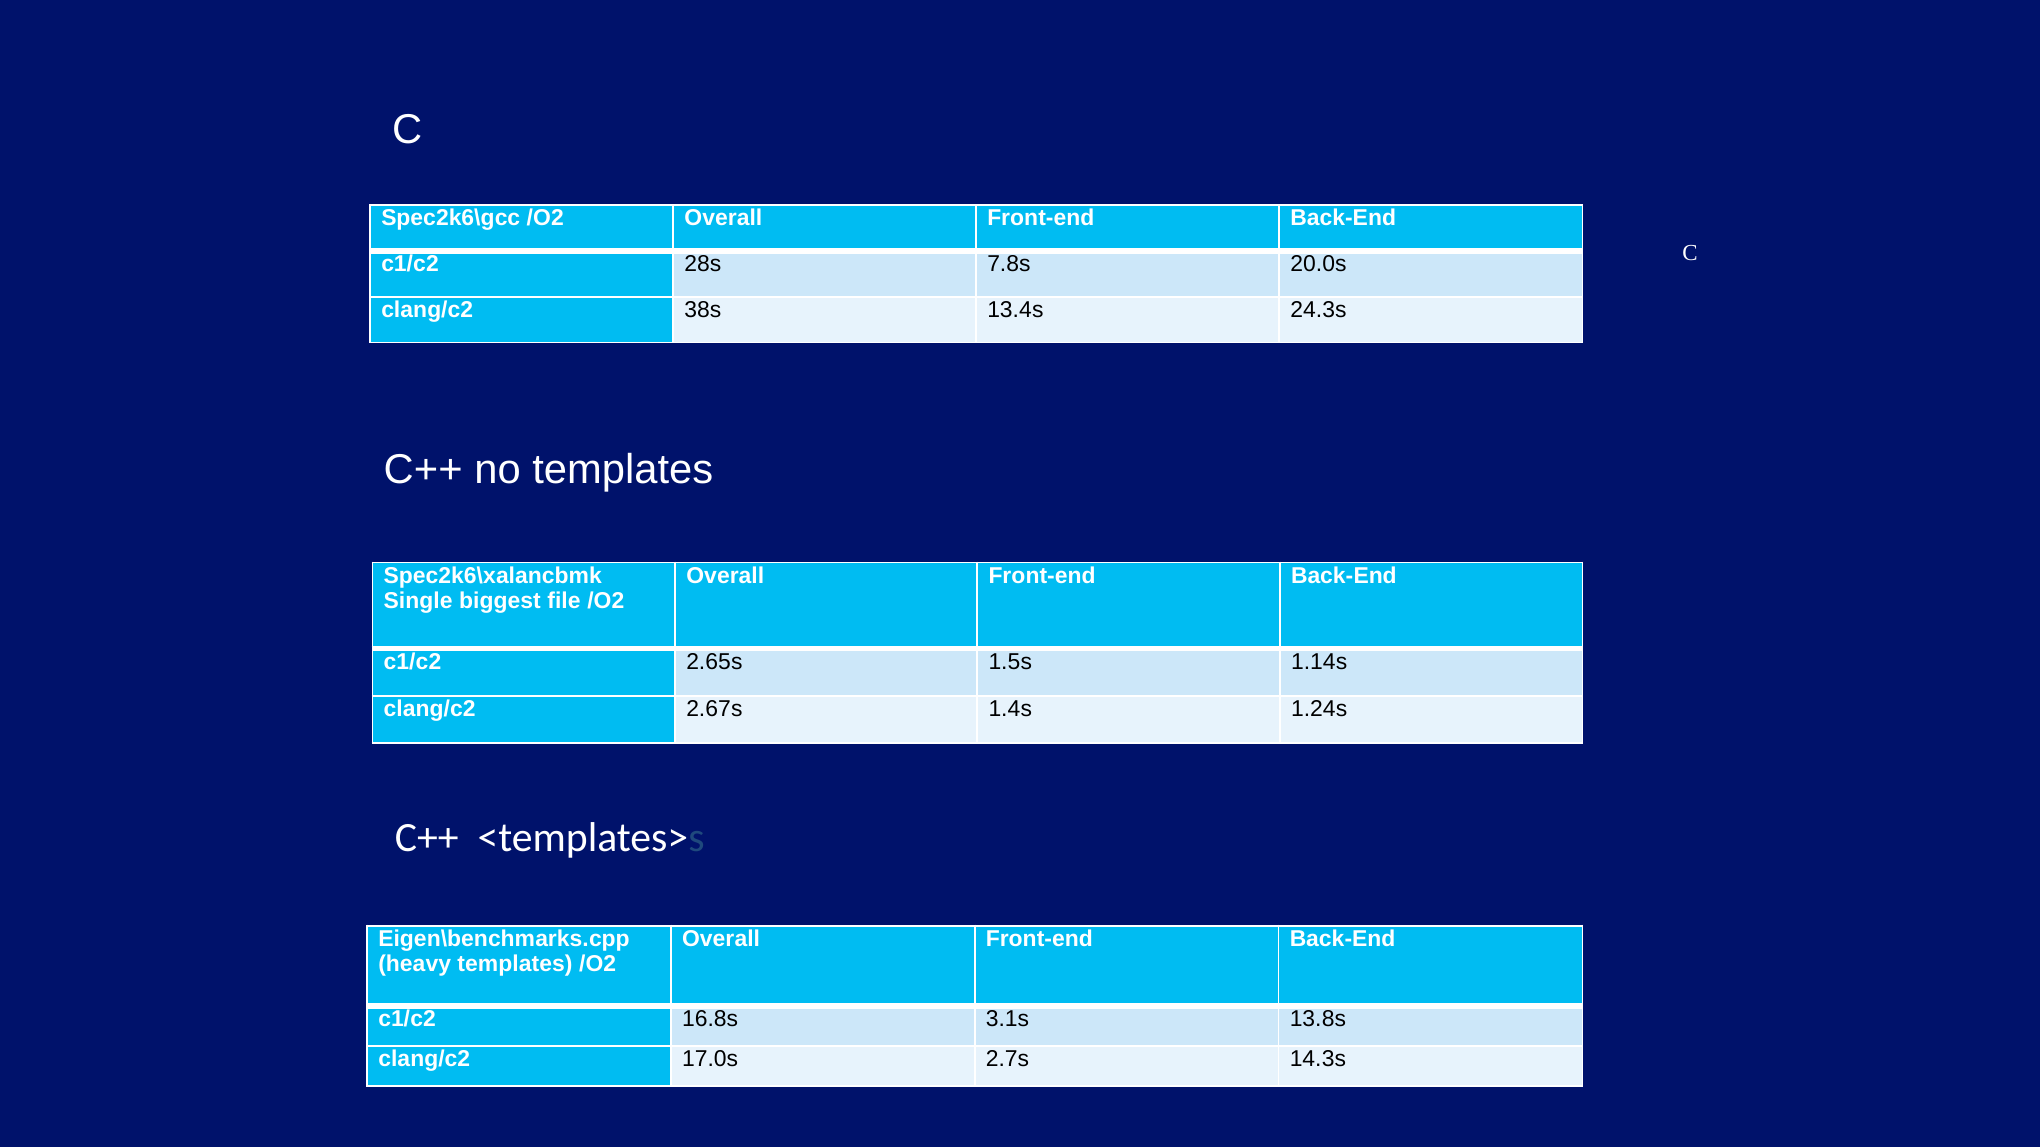

C
| Spec2k6\gcc /O2 | Overall | Front-end | Back-End |
| --- | --- | --- | --- |
| c1/c2 | 28s | 7.8s | 20.0s |
| clang/c2 | 38s | 13.4s | 24.3s |
C

C++ no templates

| Spec2k6\xalancbmk  Single biggest file /O2 | Overall | Front-end | Back-End |
| --- | --- | --- | --- |
| c1/c2 | 2.65s | 1.5s | 1.14s |
| clang/c2 | 2.67s | 1.4s | 1.24s |
C++  <templates>s

| Eigen\benchmarks.cpp (heavy templates) /O2 | Overall | Front-end | Back-End |
| --- | --- | --- | --- |
| c1/c2 | 16.8s | 3.1s | 13.8s |
| clang/c2 | 17.0s | 2.7s | 14.3s |